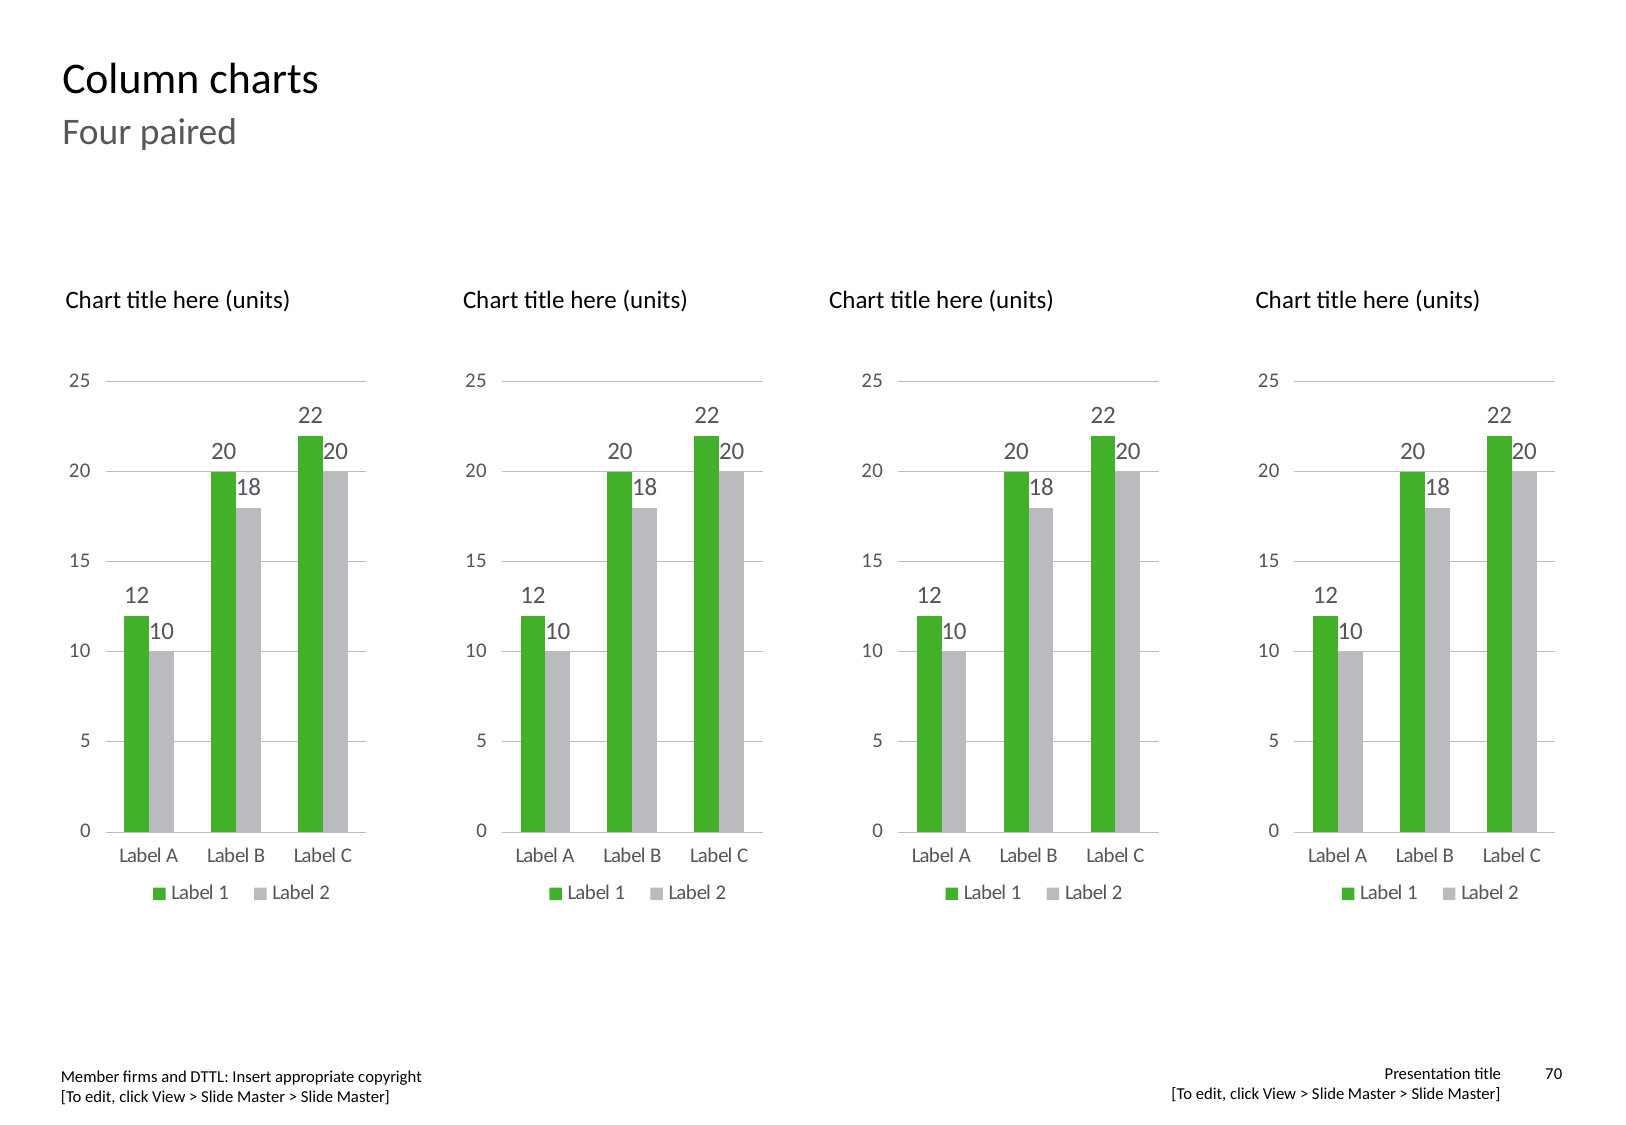

# Column charts
Four paired
Chart title here (units)

Chart title here (units)
Chart title here (units)
Chart title here (units)

### Chart

| Category | Label 1 | Label 2 |
|---|---|---|
| Label A | 12.0 | 10.0 |
| Label B | 20.0 | 18.0 |
| Label C | 22.0 | 20.0 |

### Chart

| Category | Label 1 | Label 2 |
|---|---|---|
| Label A | 12.0 | 10.0 |
| Label B | 20.0 | 18.0 |
| Label C | 22.0 | 20.0 |

### Chart

| Category | Label 1 | Label 2 |
|---|---|---|
| Label A | 12.0 | 10.0 |
| Label B | 20.0 | 18.0 |
| Label C | 22.0 | 20.0 |

### Chart

| Category | Label 1 | Label 2 |
|---|---|---|
| Label A | 12.0 | 10.0 |
| Label B | 20.0 | 18.0 |
| Label C | 22.0 | 20.0 |